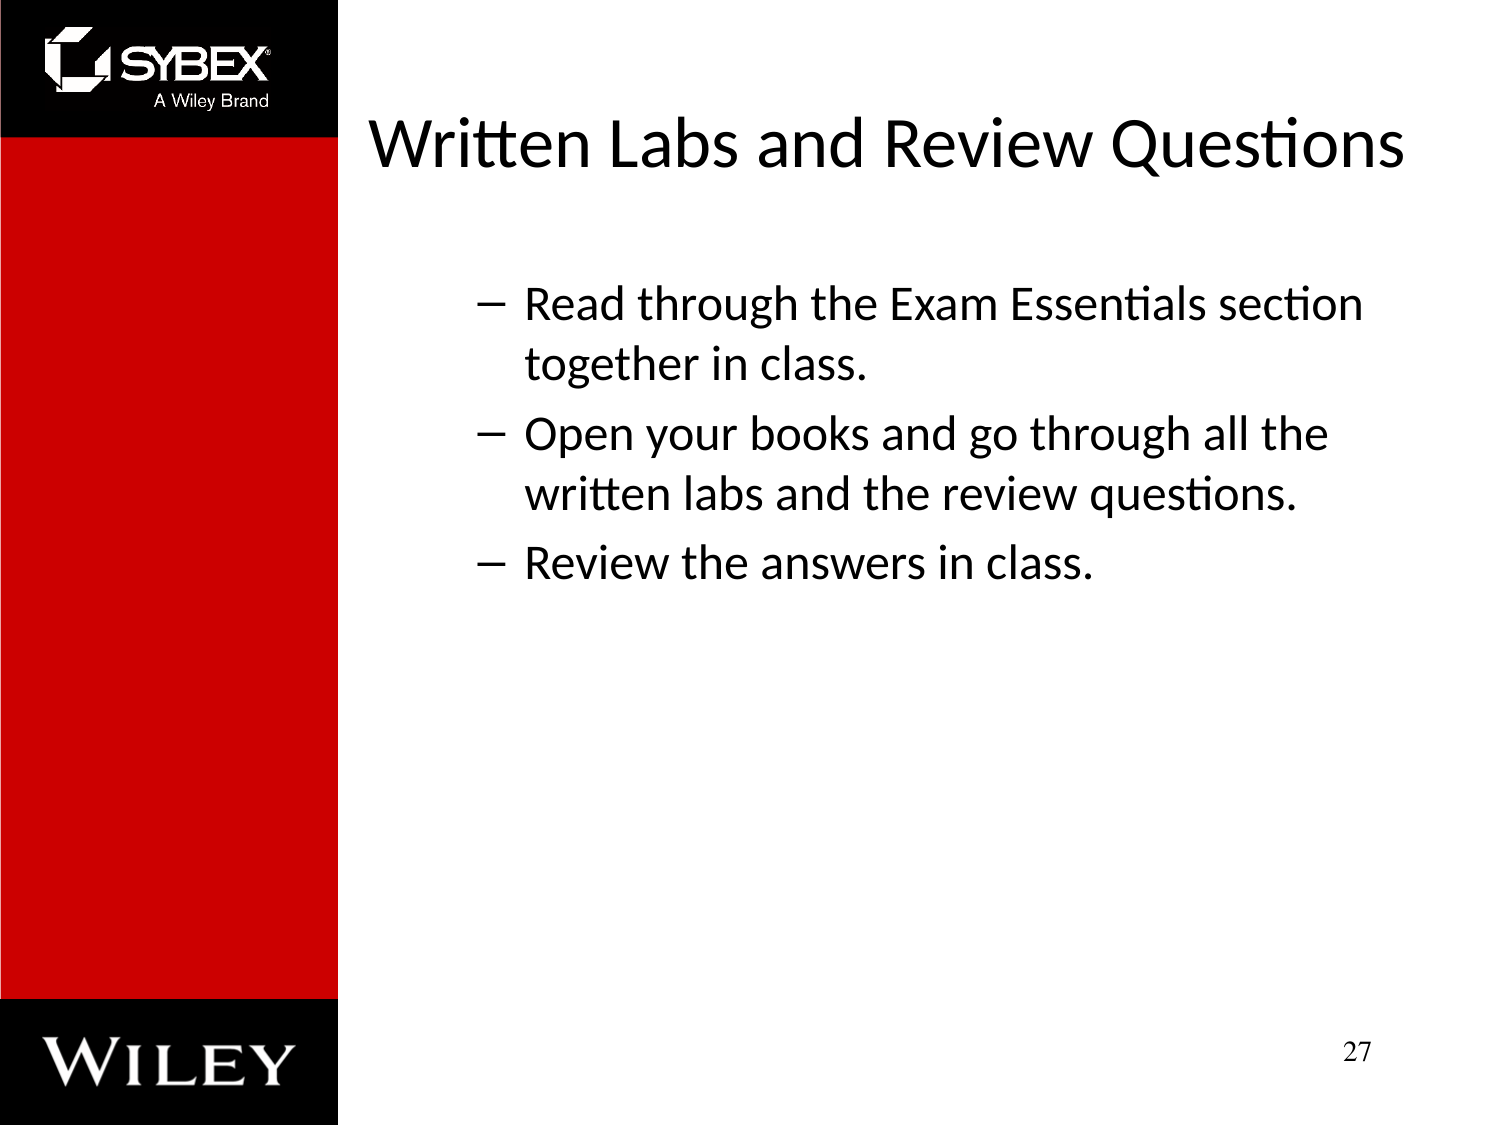

# Written Labs and Review Questions
Read through the Exam Essentials section together in class.
Open your books and go through all the written labs and the review questions.
Review the answers in class.

27